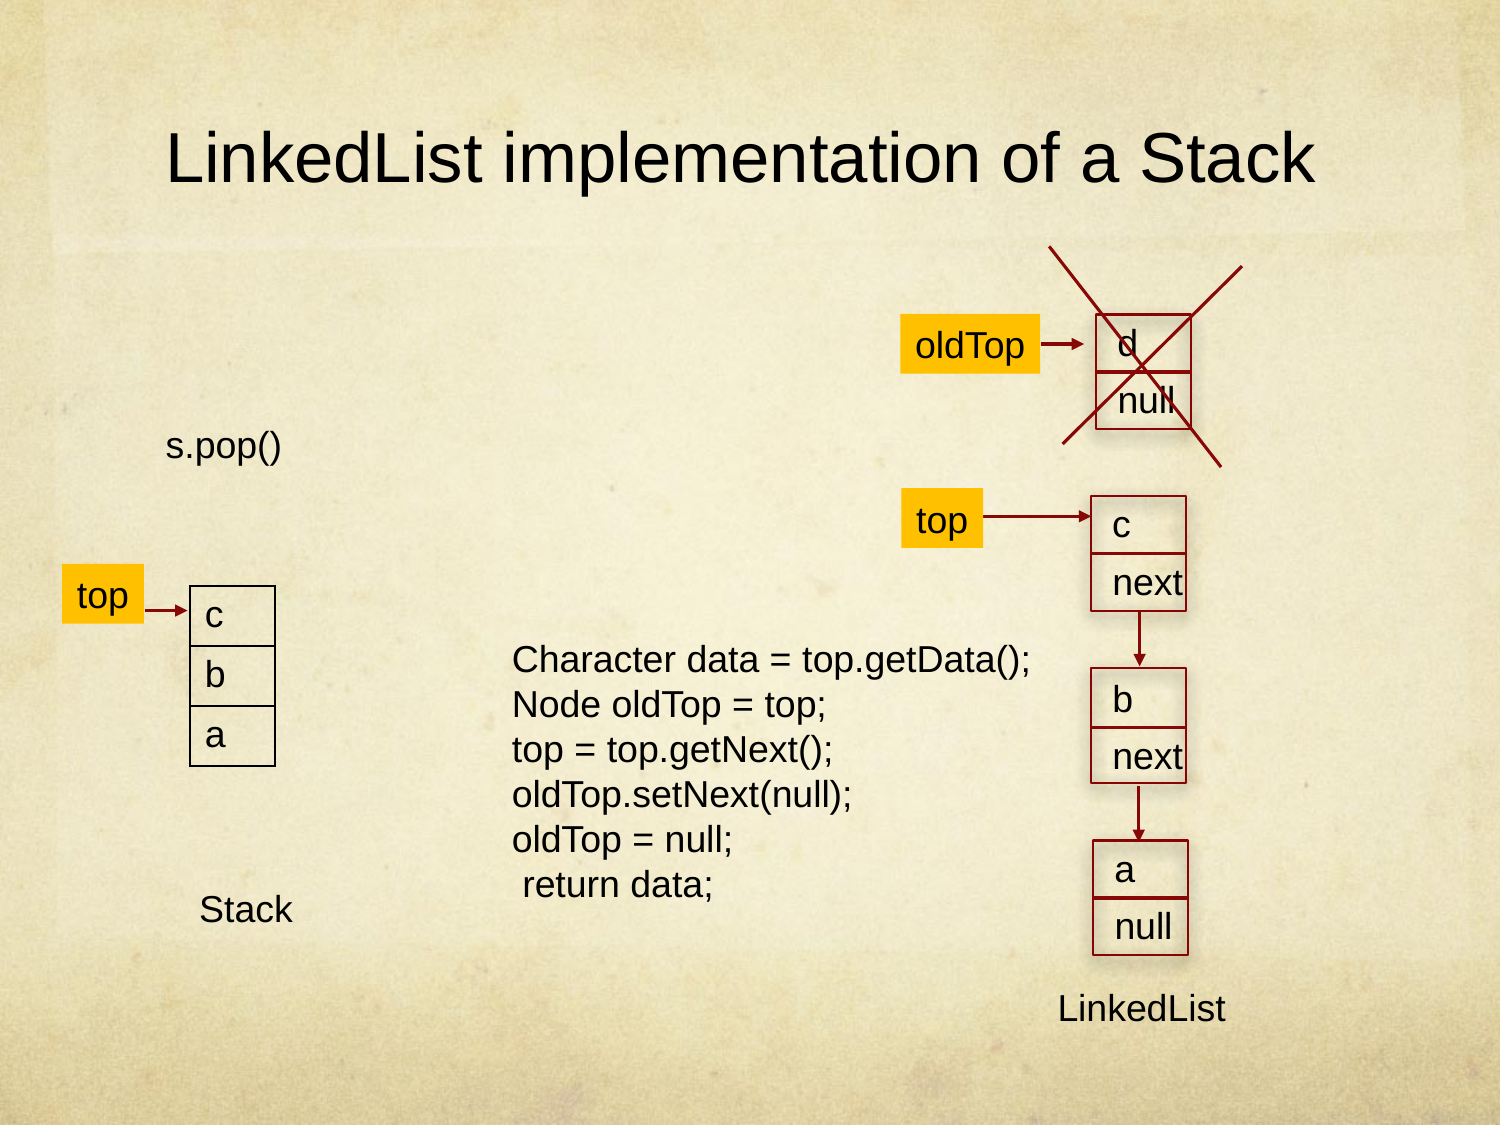

# LinkedList implementation of a Stack
d

null
oldTop
s.pop()
top
c

next
top
| c |
| --- |
| b |
| a |
Character data = top.getData();
Node oldTop = top;
top = top.getNext();
oldTop.setNext(null);
oldTop = null;
 return data;
b

next
a

null
Stack
LinkedList